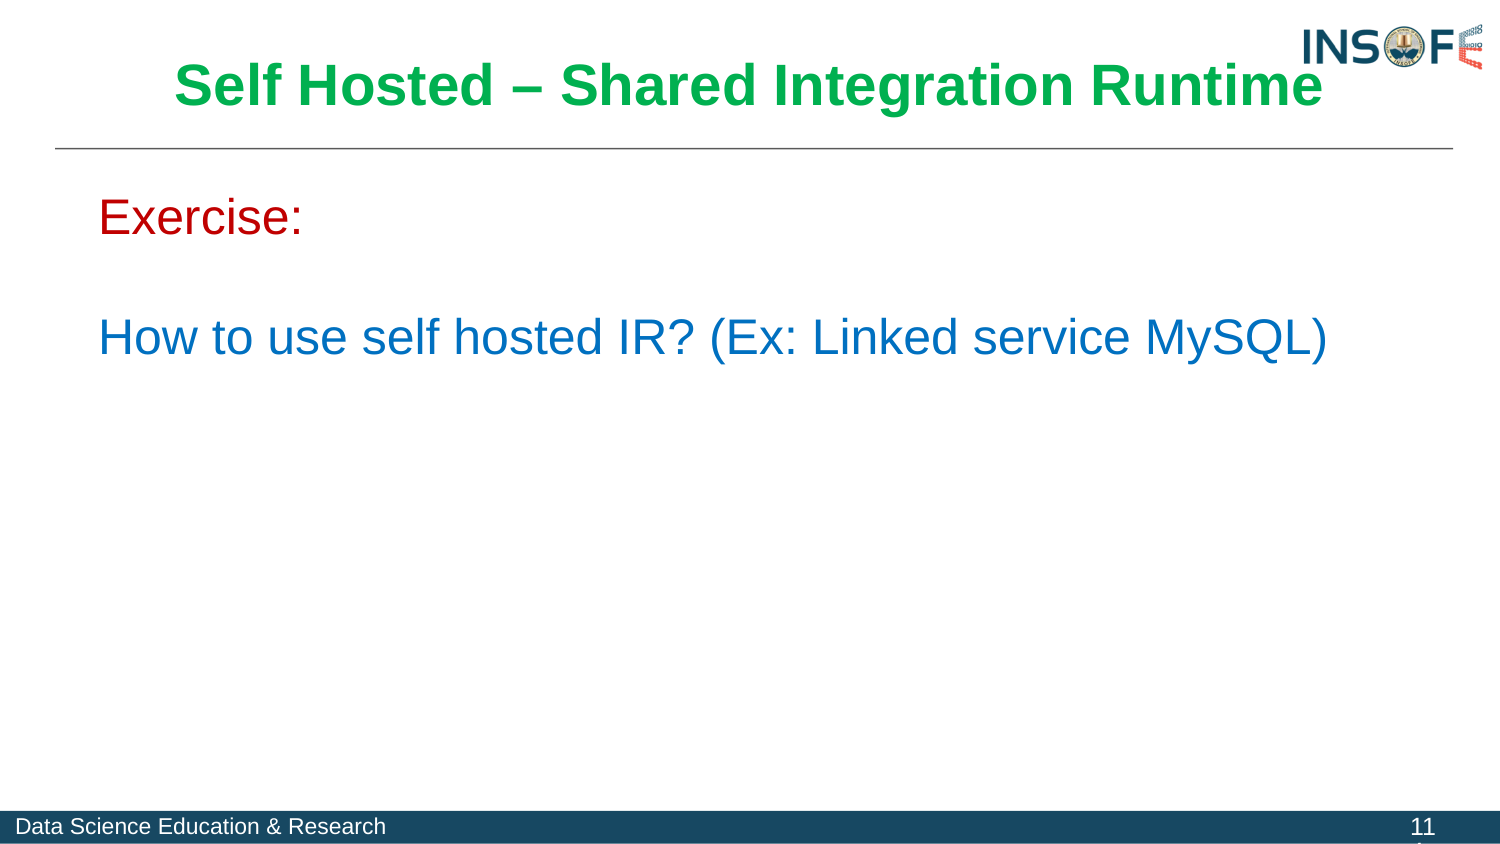

#
Self Hosted – Shared Integration Runtime
Exercise:

How to use self hosted IR? (Ex: Linked service MySQL)
114
Data Science Education & Research